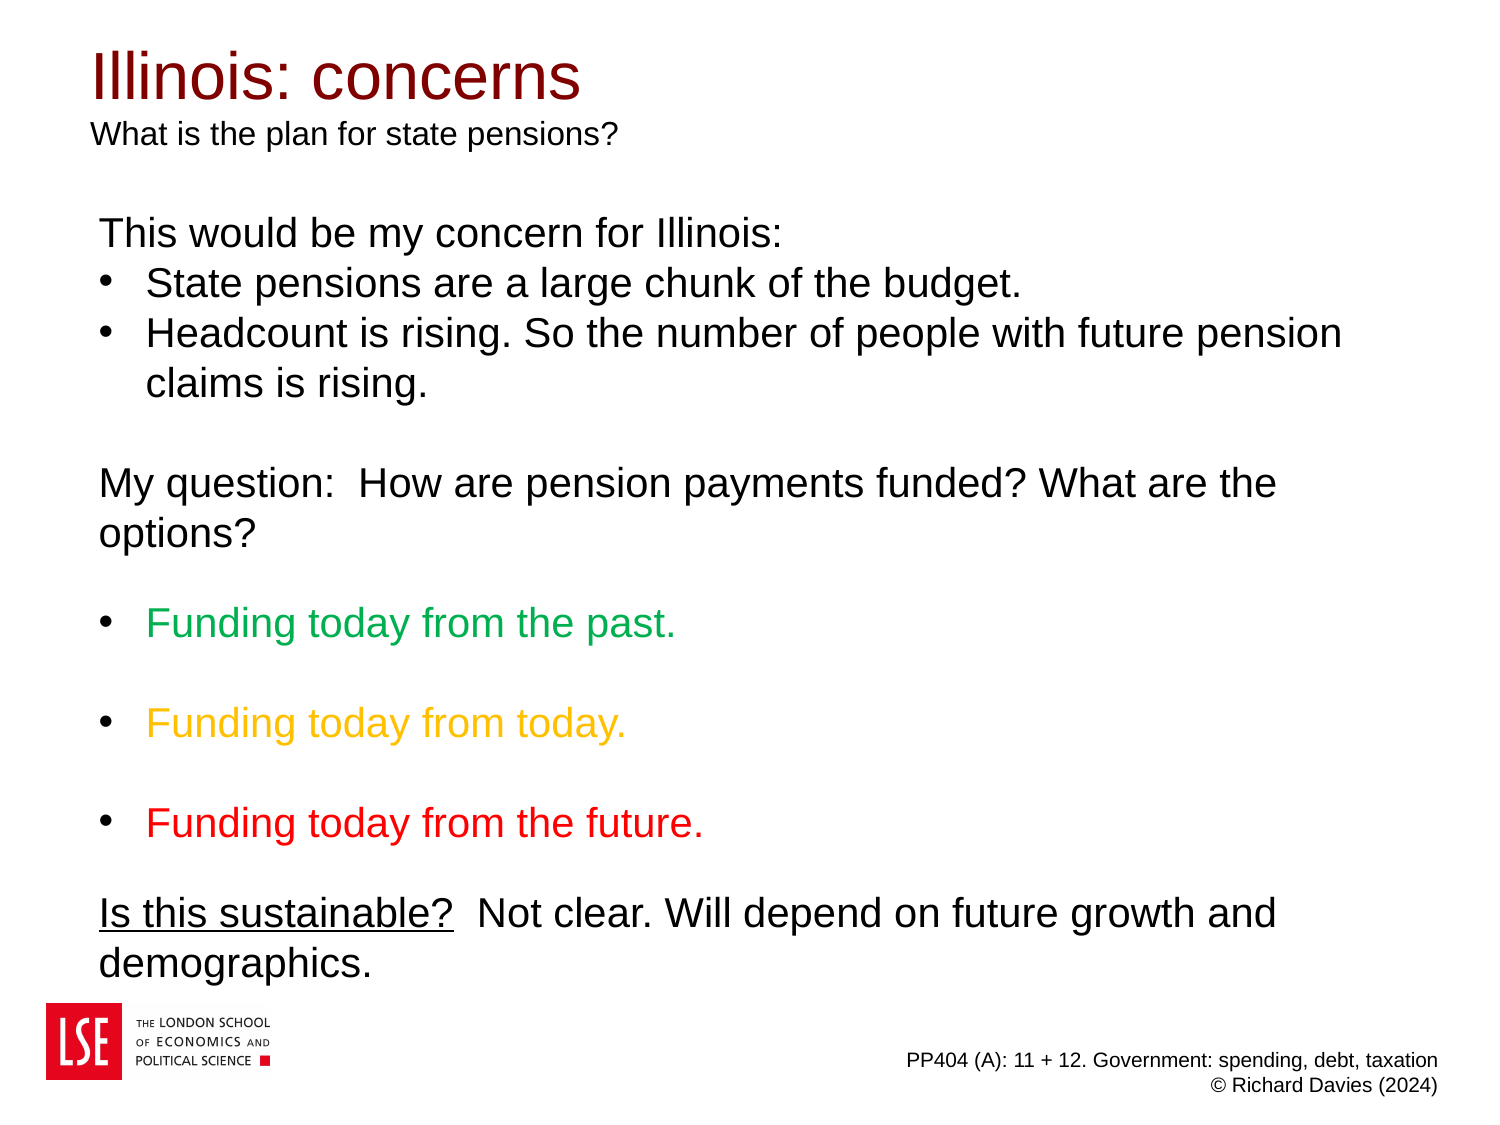

# Illinois: concerns What is the plan for state pensions?

This would be my concern for Illinois:
State pensions are a large chunk of the budget.
Headcount is rising. So the number of people with future pension claims is rising.

My question:  How are pension payments funded? What are the options?

Funding today from the past.

Funding today from today.

Funding today from the future.

Is this sustainable?  Not clear. Will depend on future growth and demographics.